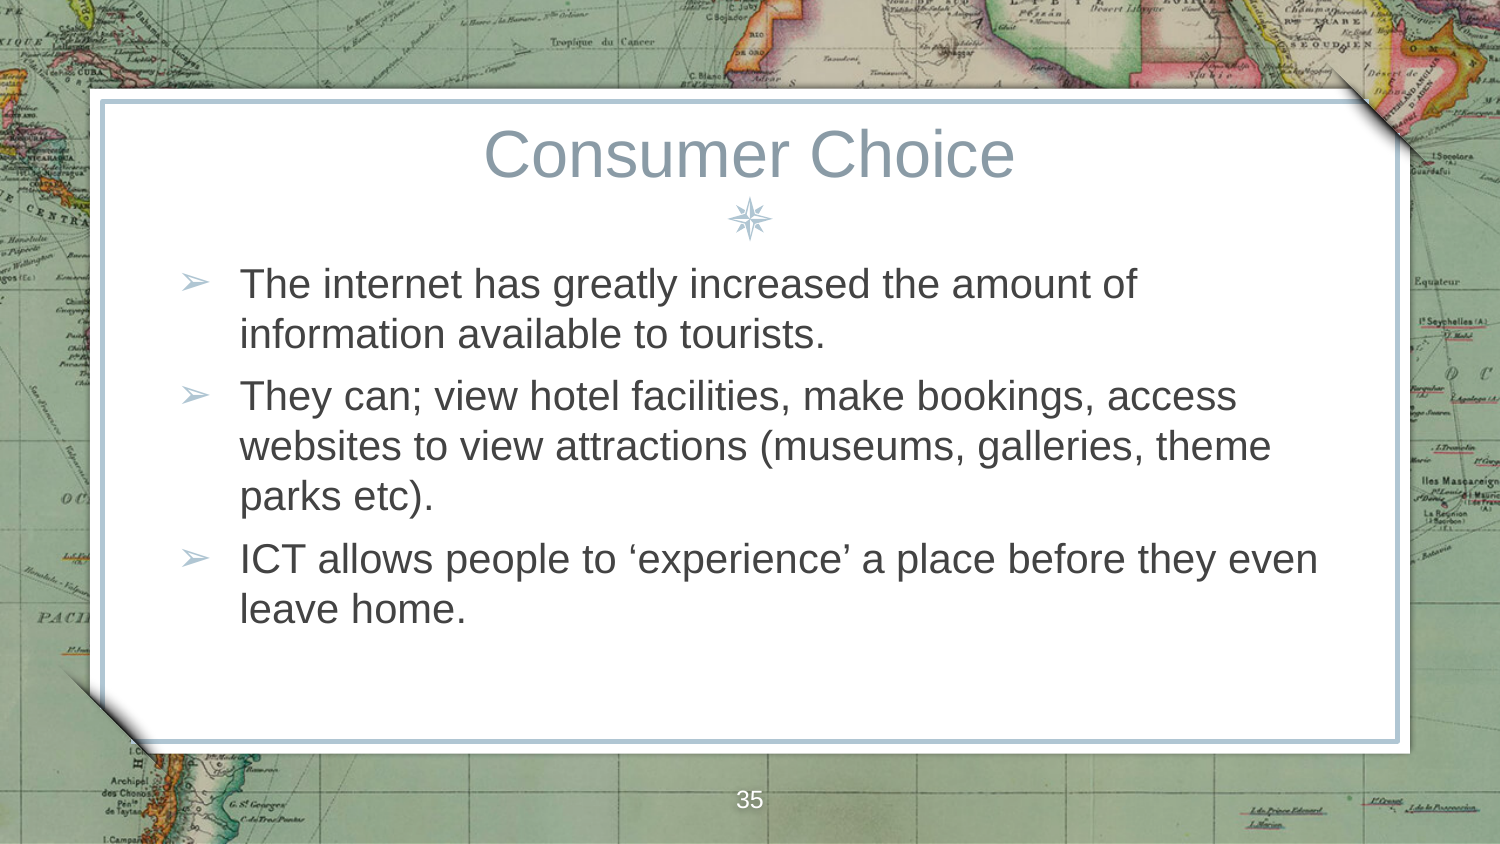

# Consumer Choice
The internet has greatly increased the amount of information available to tourists.
They can; view hotel facilities, make bookings, access websites to view attractions (museums, galleries, theme parks etc).
ICT allows people to ‘experience’ a place before they even leave home.

35